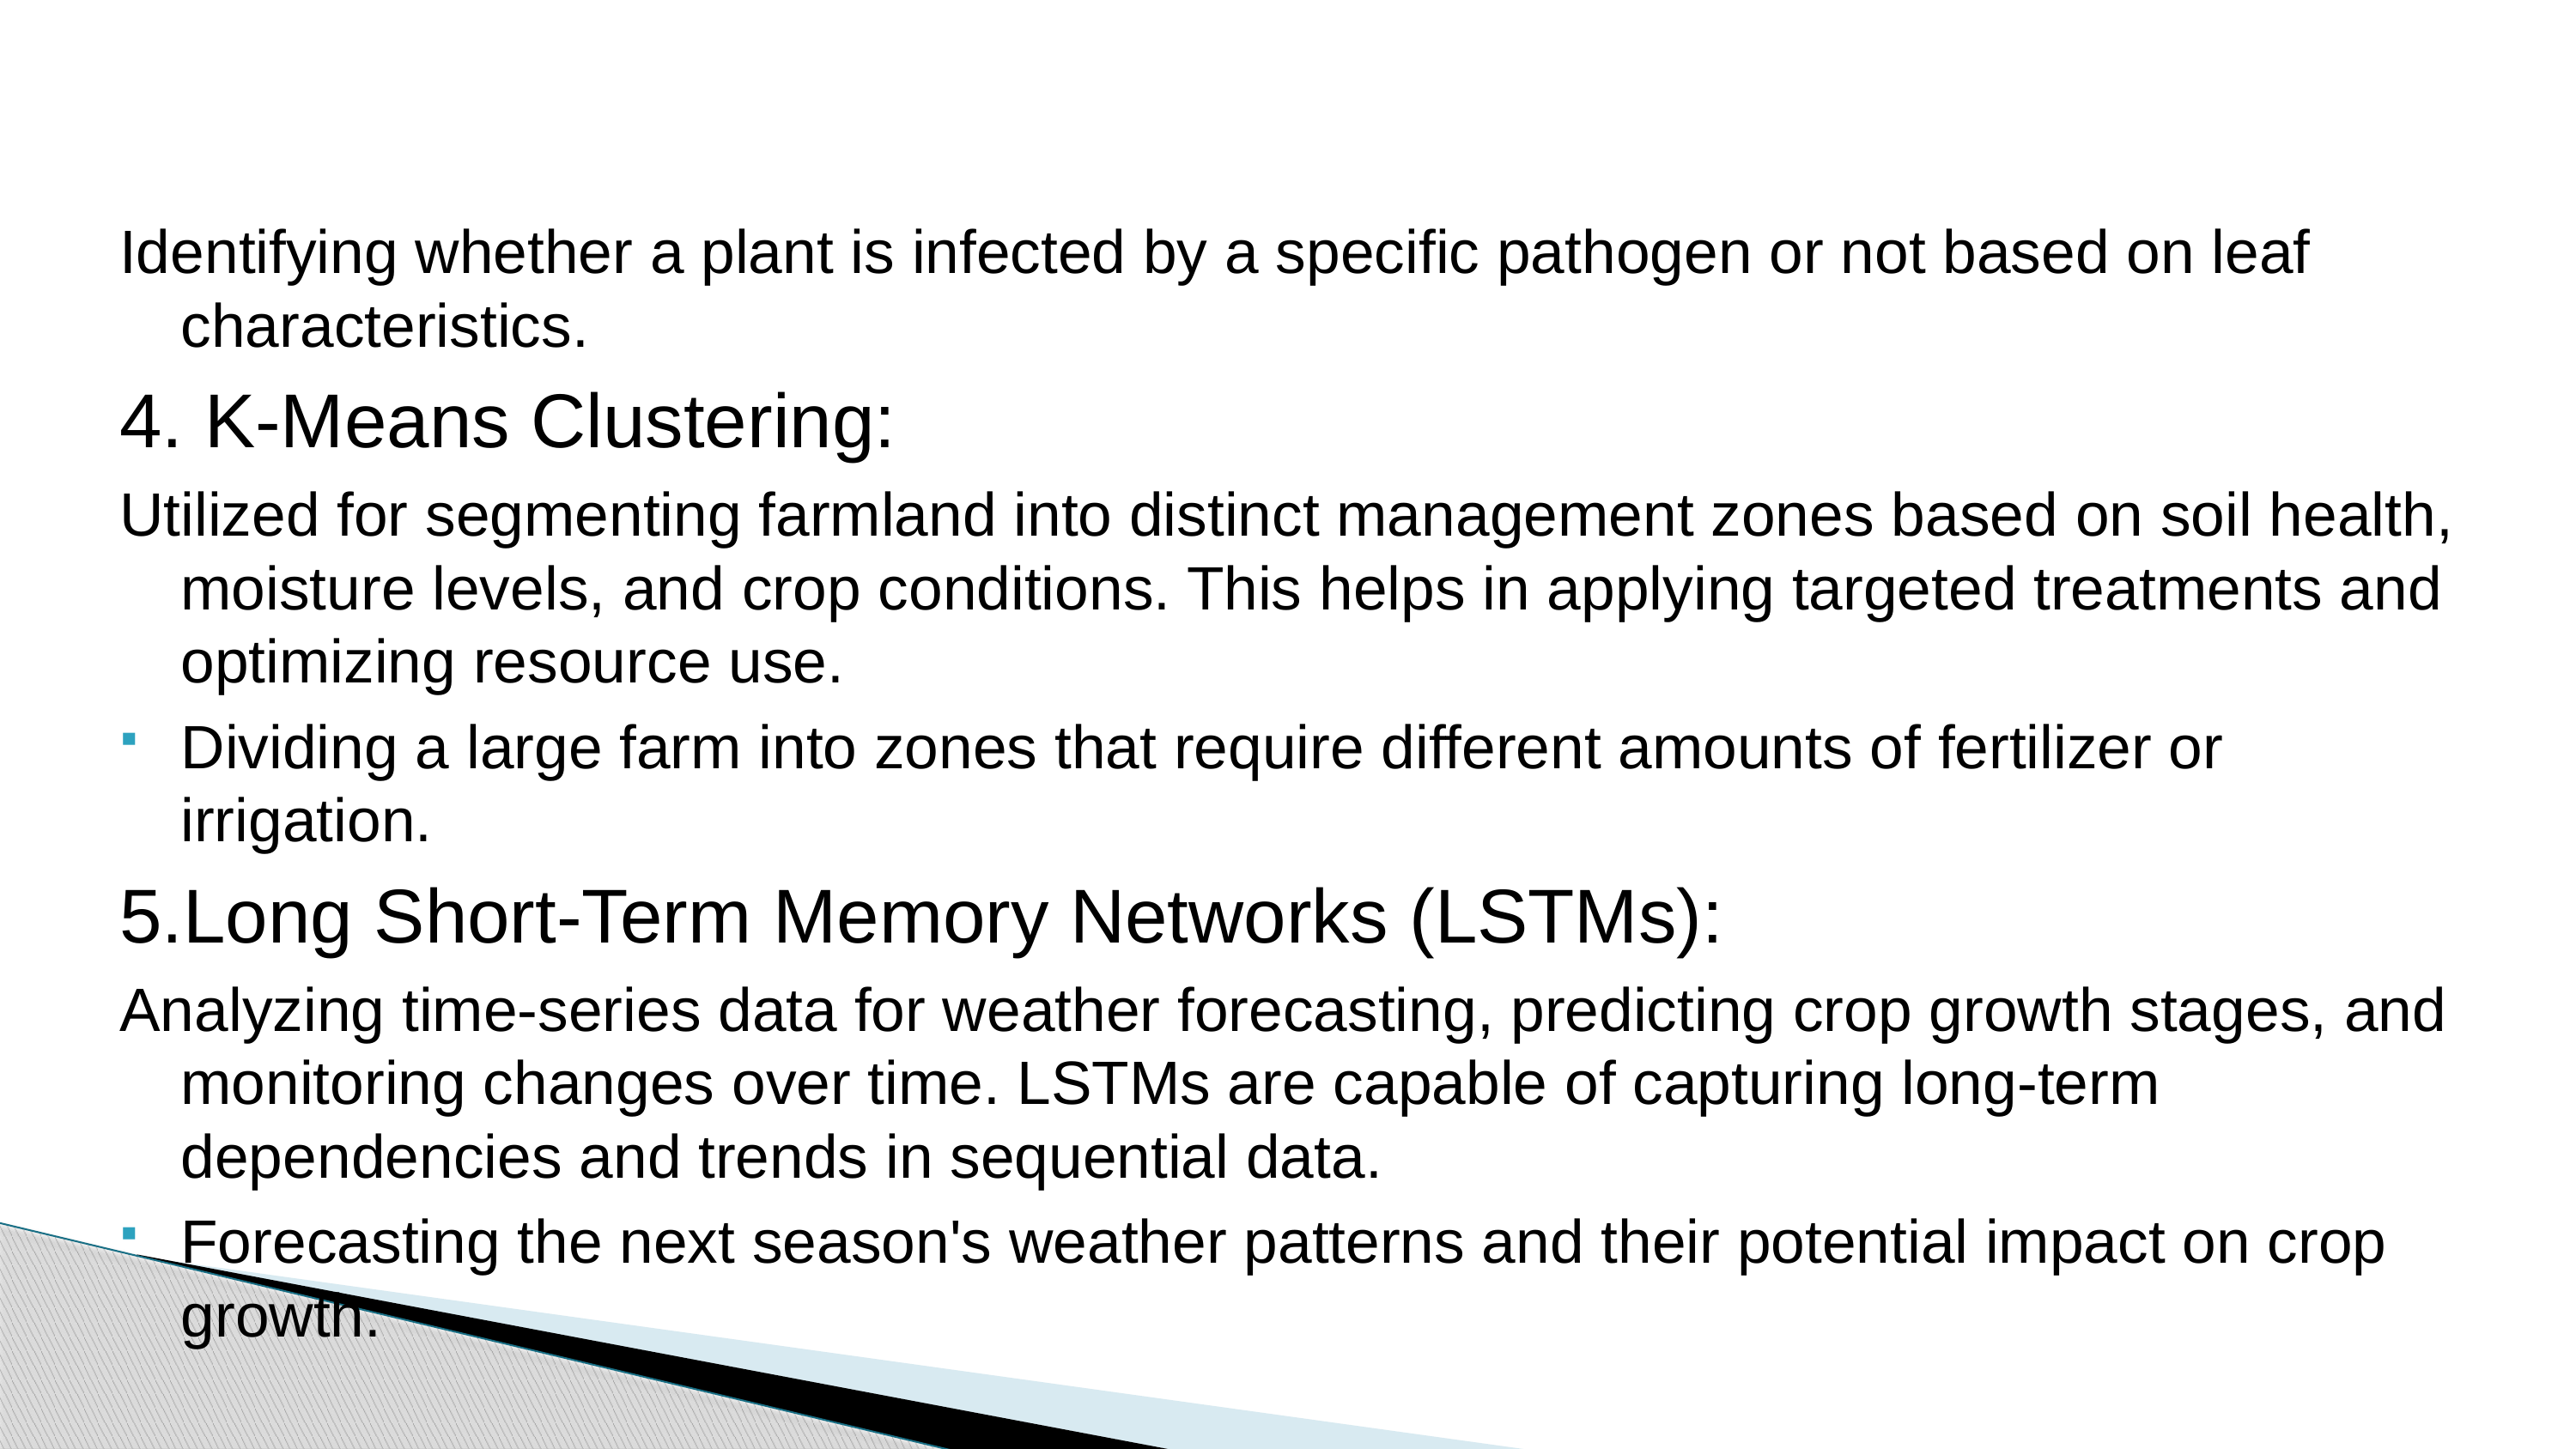

Identifying whether a plant is infected by a specific pathogen or not based on leaf characteristics.
4. K-Means Clustering:
Utilized for segmenting farmland into distinct management zones based on soil health, moisture levels, and crop conditions. This helps in applying targeted treatments and optimizing resource use.
Dividing a large farm into zones that require different amounts of fertilizer or irrigation.
5.Long Short-Term Memory Networks (LSTMs):
Analyzing time-series data for weather forecasting, predicting crop growth stages, and monitoring changes over time. LSTMs are capable of capturing long-term dependencies and trends in sequential data.
Forecasting the next season's weather patterns and their potential impact on crop growth.